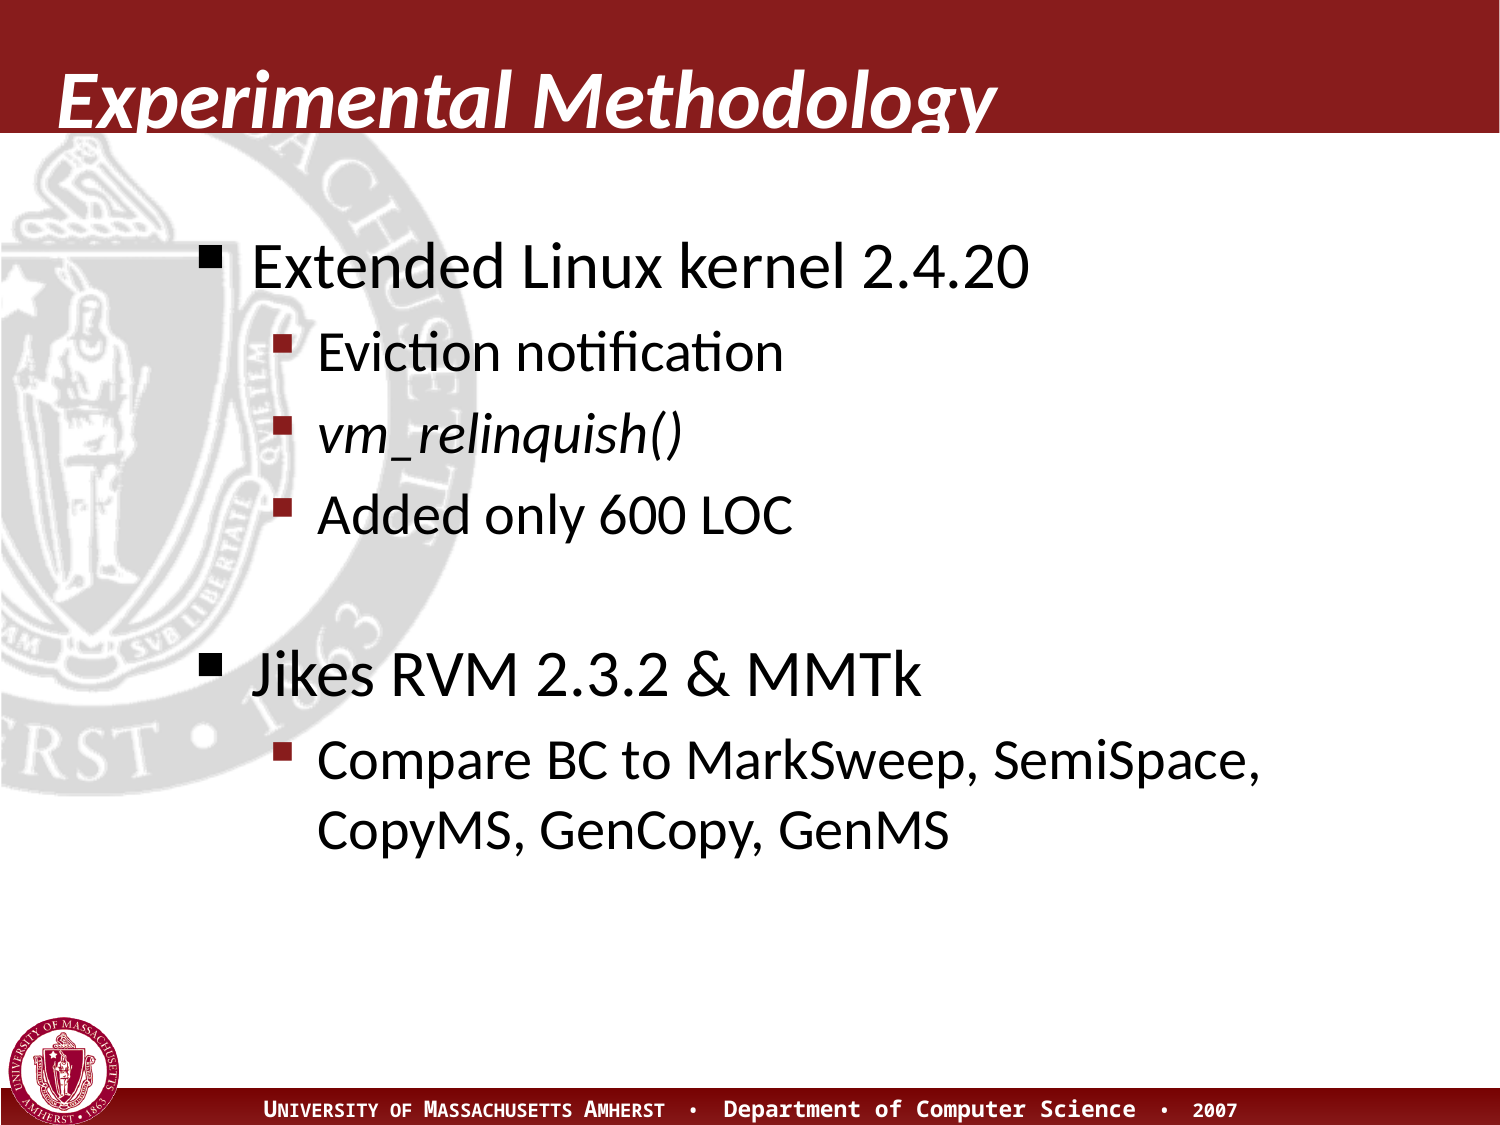

# Experimental Methodology
Extended Linux kernel 2.4.20
Eviction notification
vm_relinquish()
Added only 600 LOC
Jikes RVM 2.3.2 & MMTk
Compare BC to MarkSweep, SemiSpace, CopyMS, GenCopy, GenMS